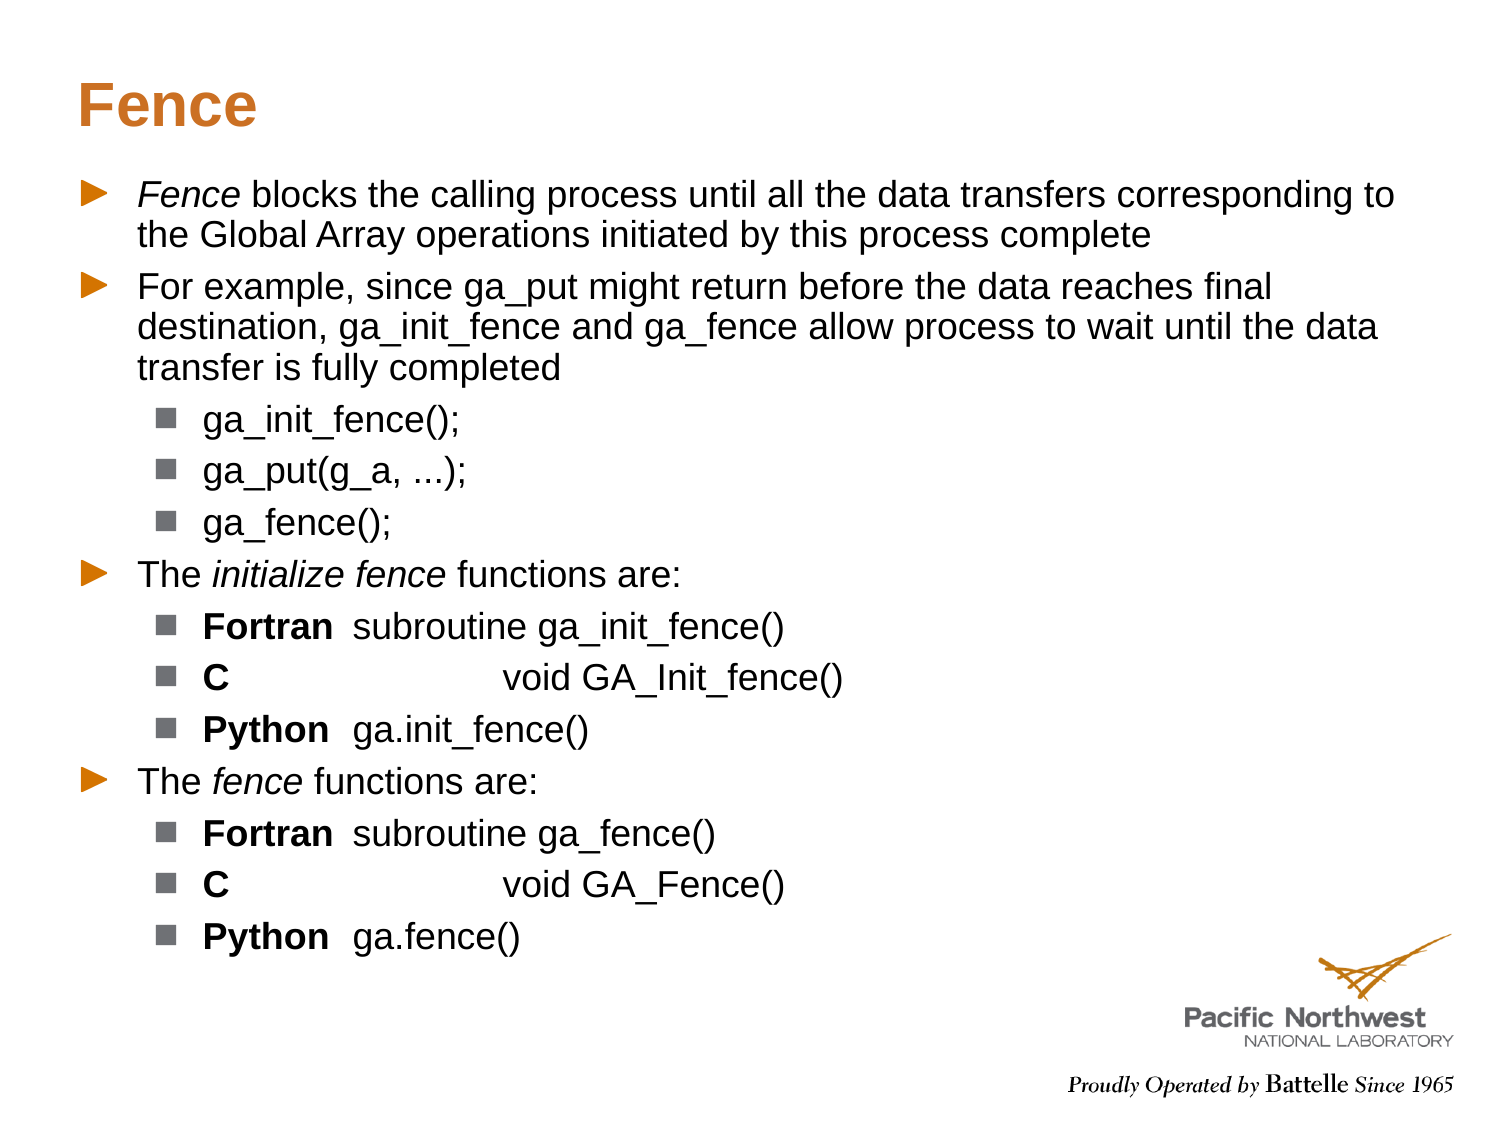

# Fence
Fence blocks the calling process until all the data transfers corresponding to the Global Array operations initiated by this process complete
For example, since ga_put might return before the data reaches final destination, ga_init_fence and ga_fence allow process to wait until the data transfer is fully completed
ga_init_fence();
ga_put(g_a, ...);
ga_fence();
The initialize fence functions are:
Fortran	subroutine ga_init_fence()
C		void GA_Init_fence()
Python	ga.init_fence()
The fence functions are:
Fortran	subroutine ga_fence()
C		void GA_Fence()
Python	ga.fence()